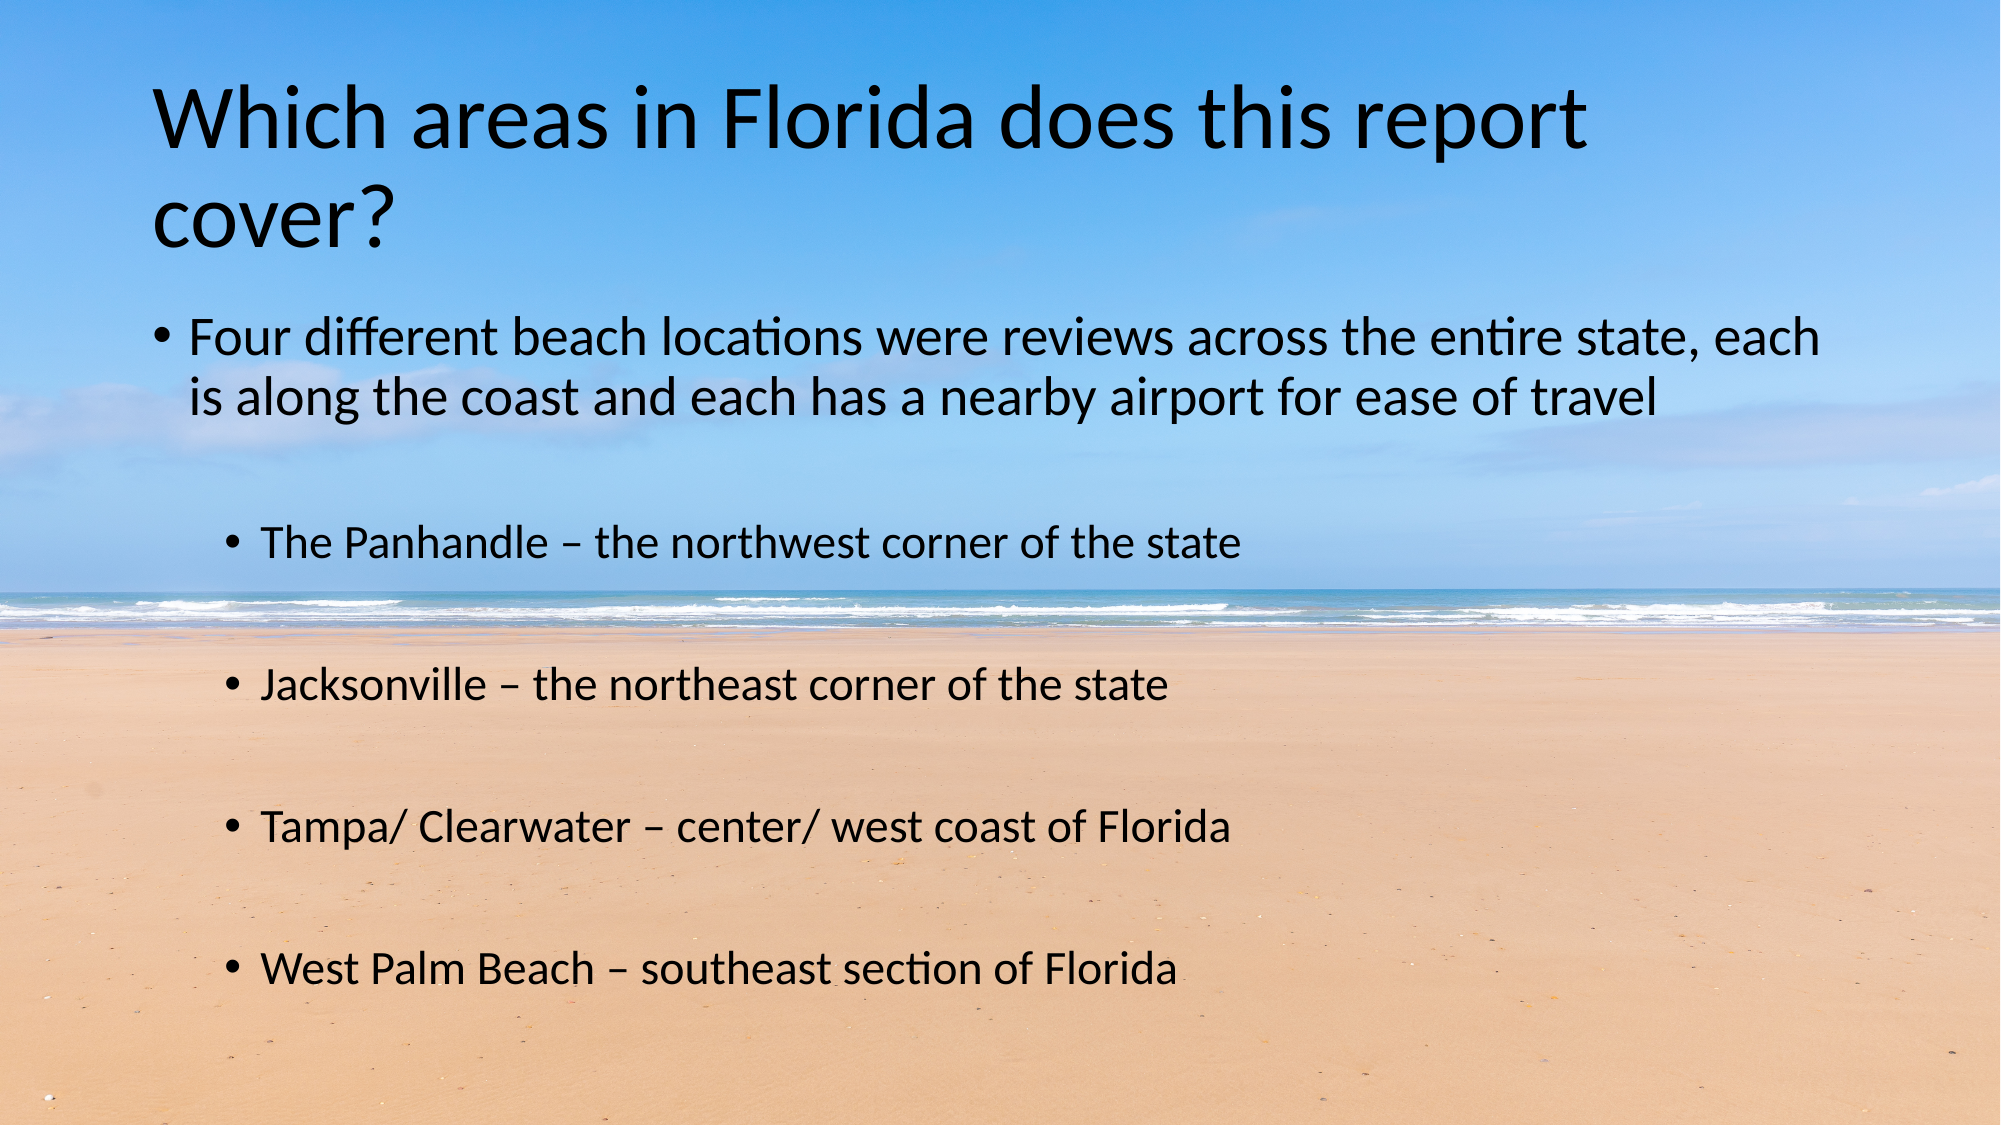

# Which areas in Florida does this report cover?
Four different beach locations were reviews across the entire state, each is along the coast and each has a nearby airport for ease of travel

The Panhandle – the northwest corner of the state

Jacksonville – the northeast corner of the state

Tampa/ Clearwater – center/ west coast of Florida

West Palm Beach – southeast section of Florida